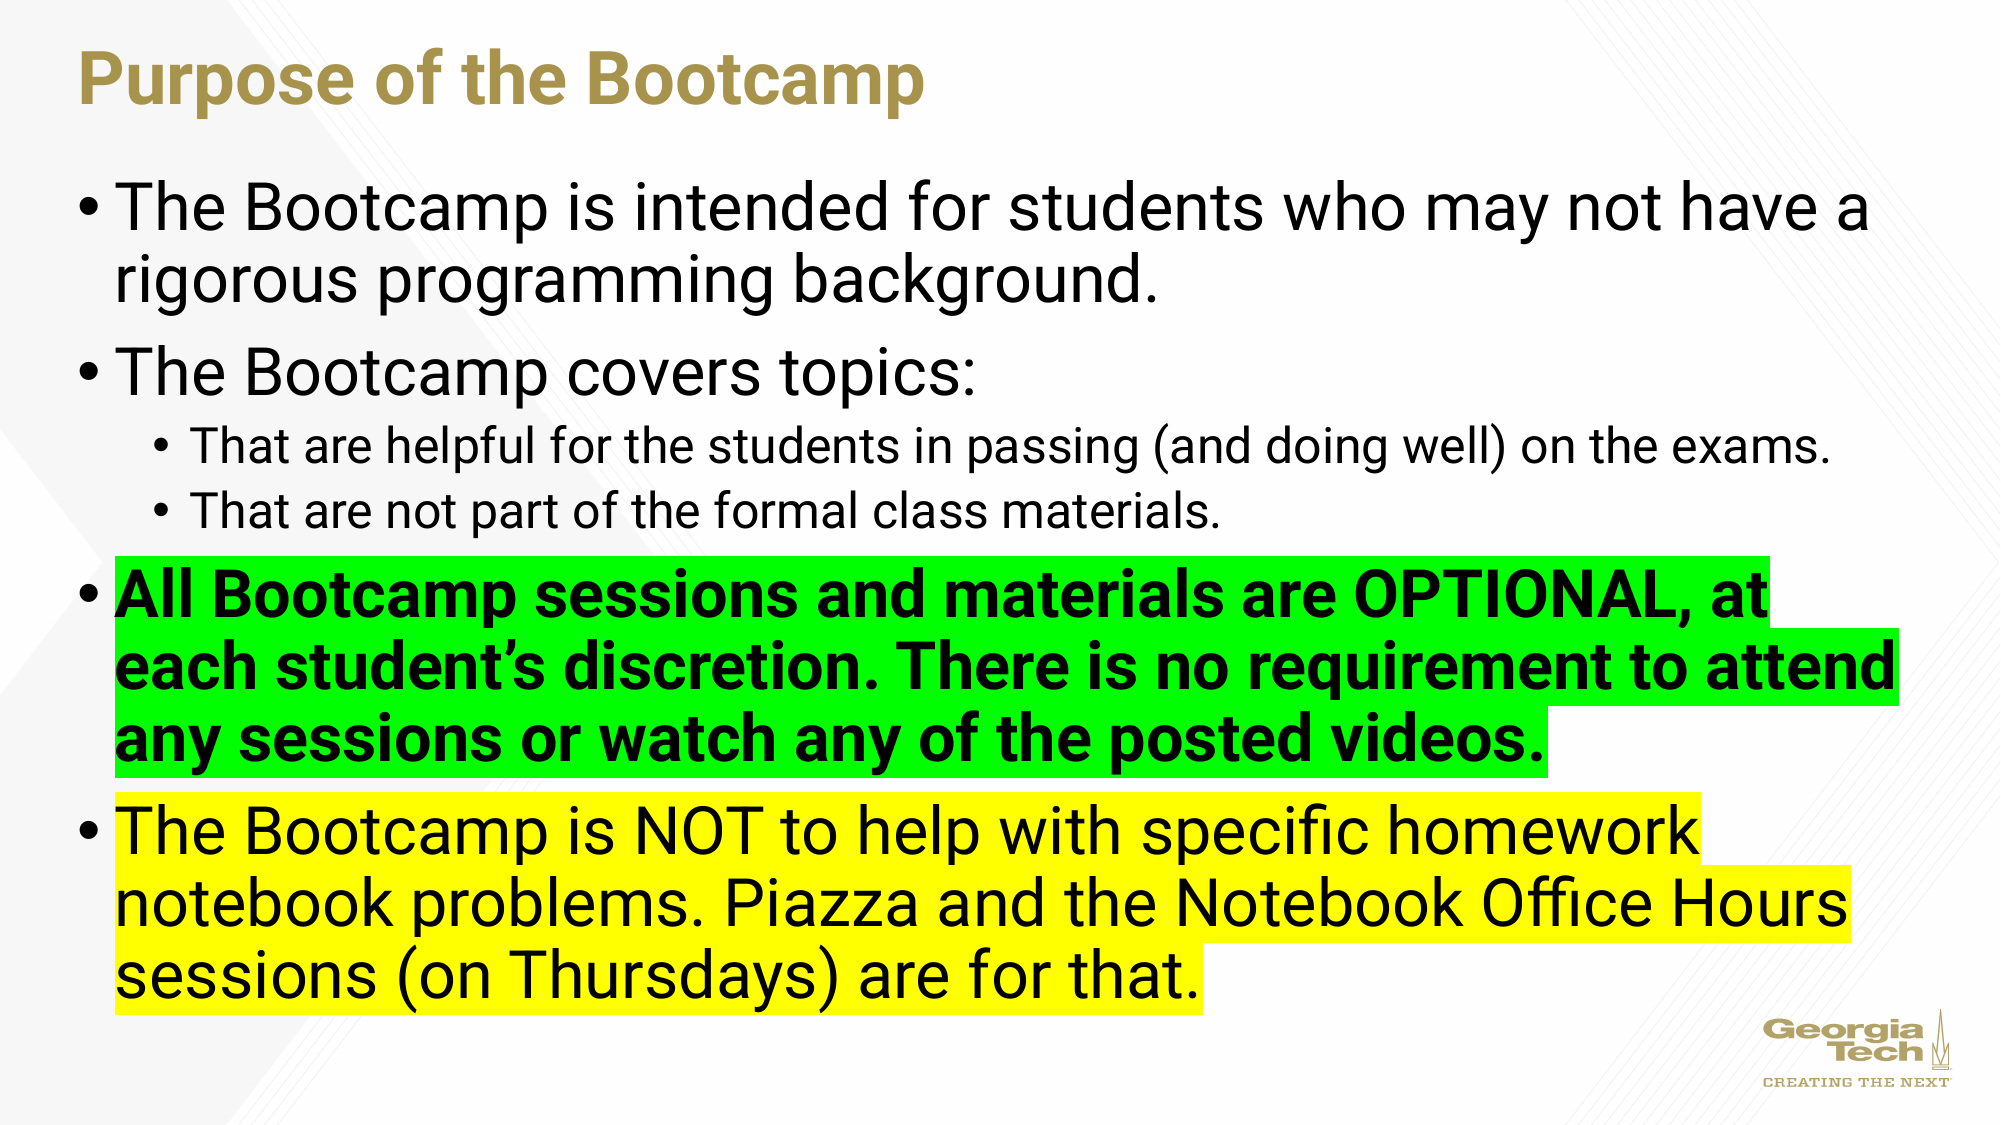

# Purpose of the Bootcamp
The Bootcamp is intended for students who may not have a rigorous programming background.
The Bootcamp covers topics:
That are helpful for the students in passing (and doing well) on the exams.
That are not part of the formal class materials.
All Bootcamp sessions and materials are OPTIONAL, at each student’s discretion. There is no requirement to attend any sessions or watch any of the posted videos.
The Bootcamp is NOT to help with specific homework notebook problems. Piazza and the Notebook Office Hours sessions (on Thursdays) are for that.